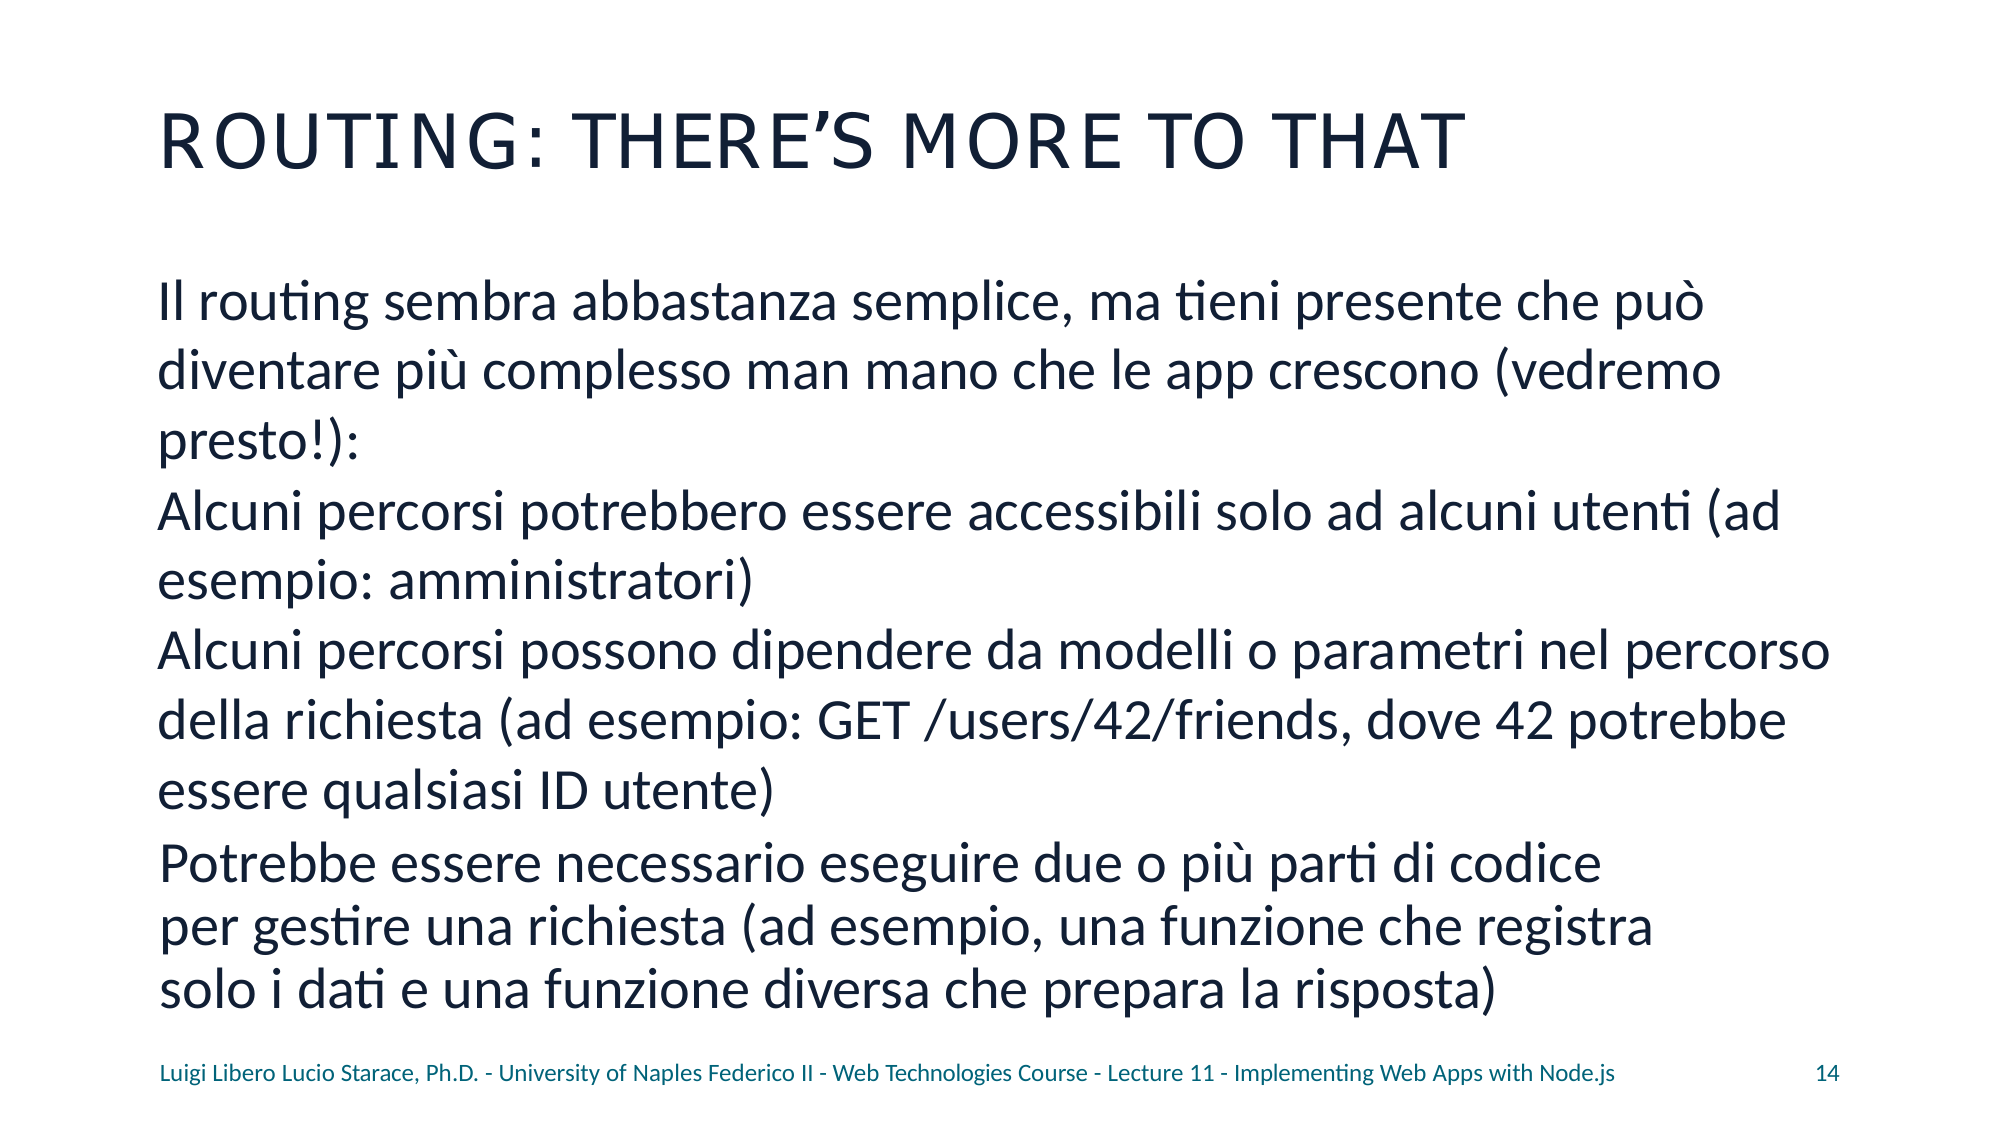

# ROUTING: THERE’S MORE TO THAT
Il routing sembra abbastanza semplice, ma tieni presente che può diventare più complesso man mano che le app crescono (vedremo presto!):
Alcuni percorsi potrebbero essere accessibili solo ad alcuni utenti (ad esempio: amministratori)
Alcuni percorsi possono dipendere da modelli o parametri nel percorso della richiesta (ad esempio: GET /users/42/friends, dove 42 potrebbe essere qualsiasi ID utente)
Potrebbe essere necessario eseguire due o più parti di codice per gestire una richiesta (ad esempio, una funzione che registra solo i dati e una funzione diversa che prepara la risposta)
Luigi Libero Lucio Starace, Ph.D. - University of Naples Federico II - Web Technologies Course - Lecture 11 - Implementing Web Apps with Node.js
14